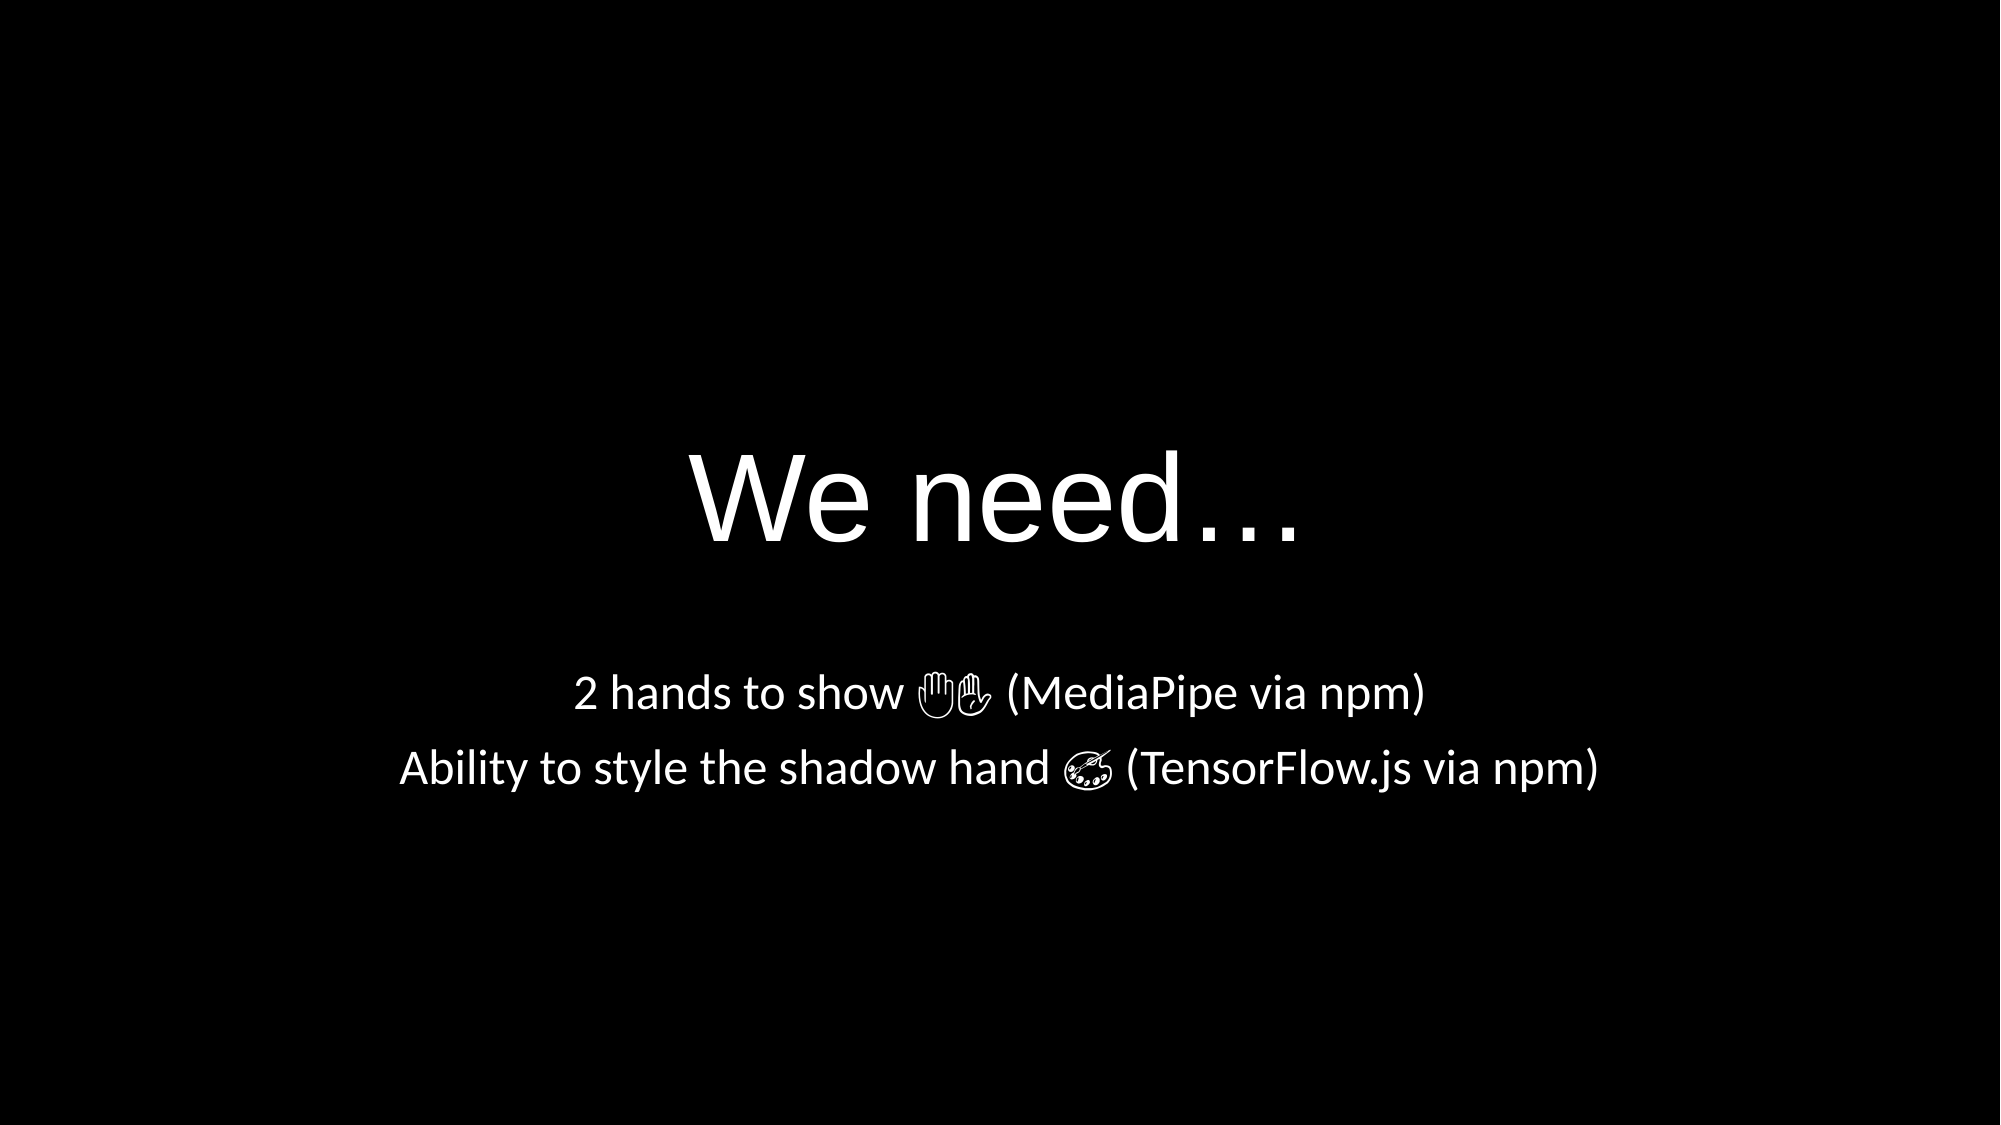

# We need…
2 hands to show 🤚✋ (MediaPipe via npm)
Ability to style the shadow hand 🎨 (TensorFlow.js via npm)